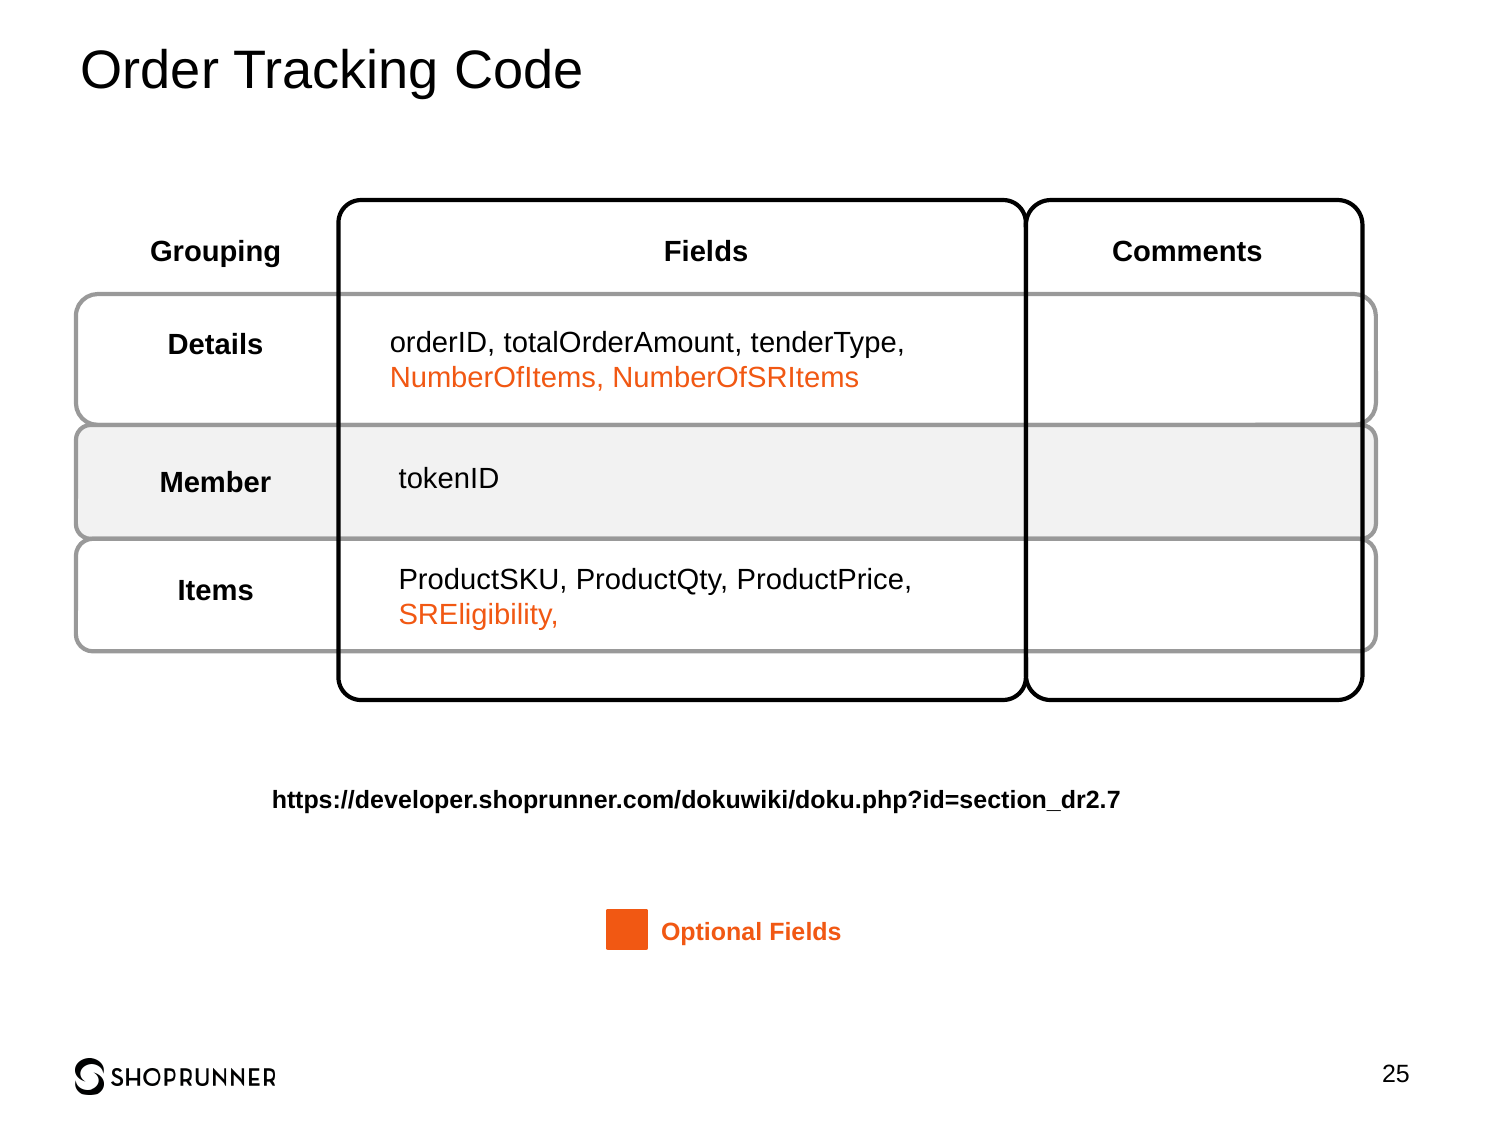

Order Tracking Code
Grouping
Fields
Comments

Details

orderID, totalOrderAmount, tenderType, NumberOfItems, NumberOfSRItems

Member
tokenID

Items
ProductSKU, ProductQty, ProductPrice, SREligibility,

https://developer.shoprunner.com/dokuwiki/doku.php?id=section_dr2.7
Optional Fields

25